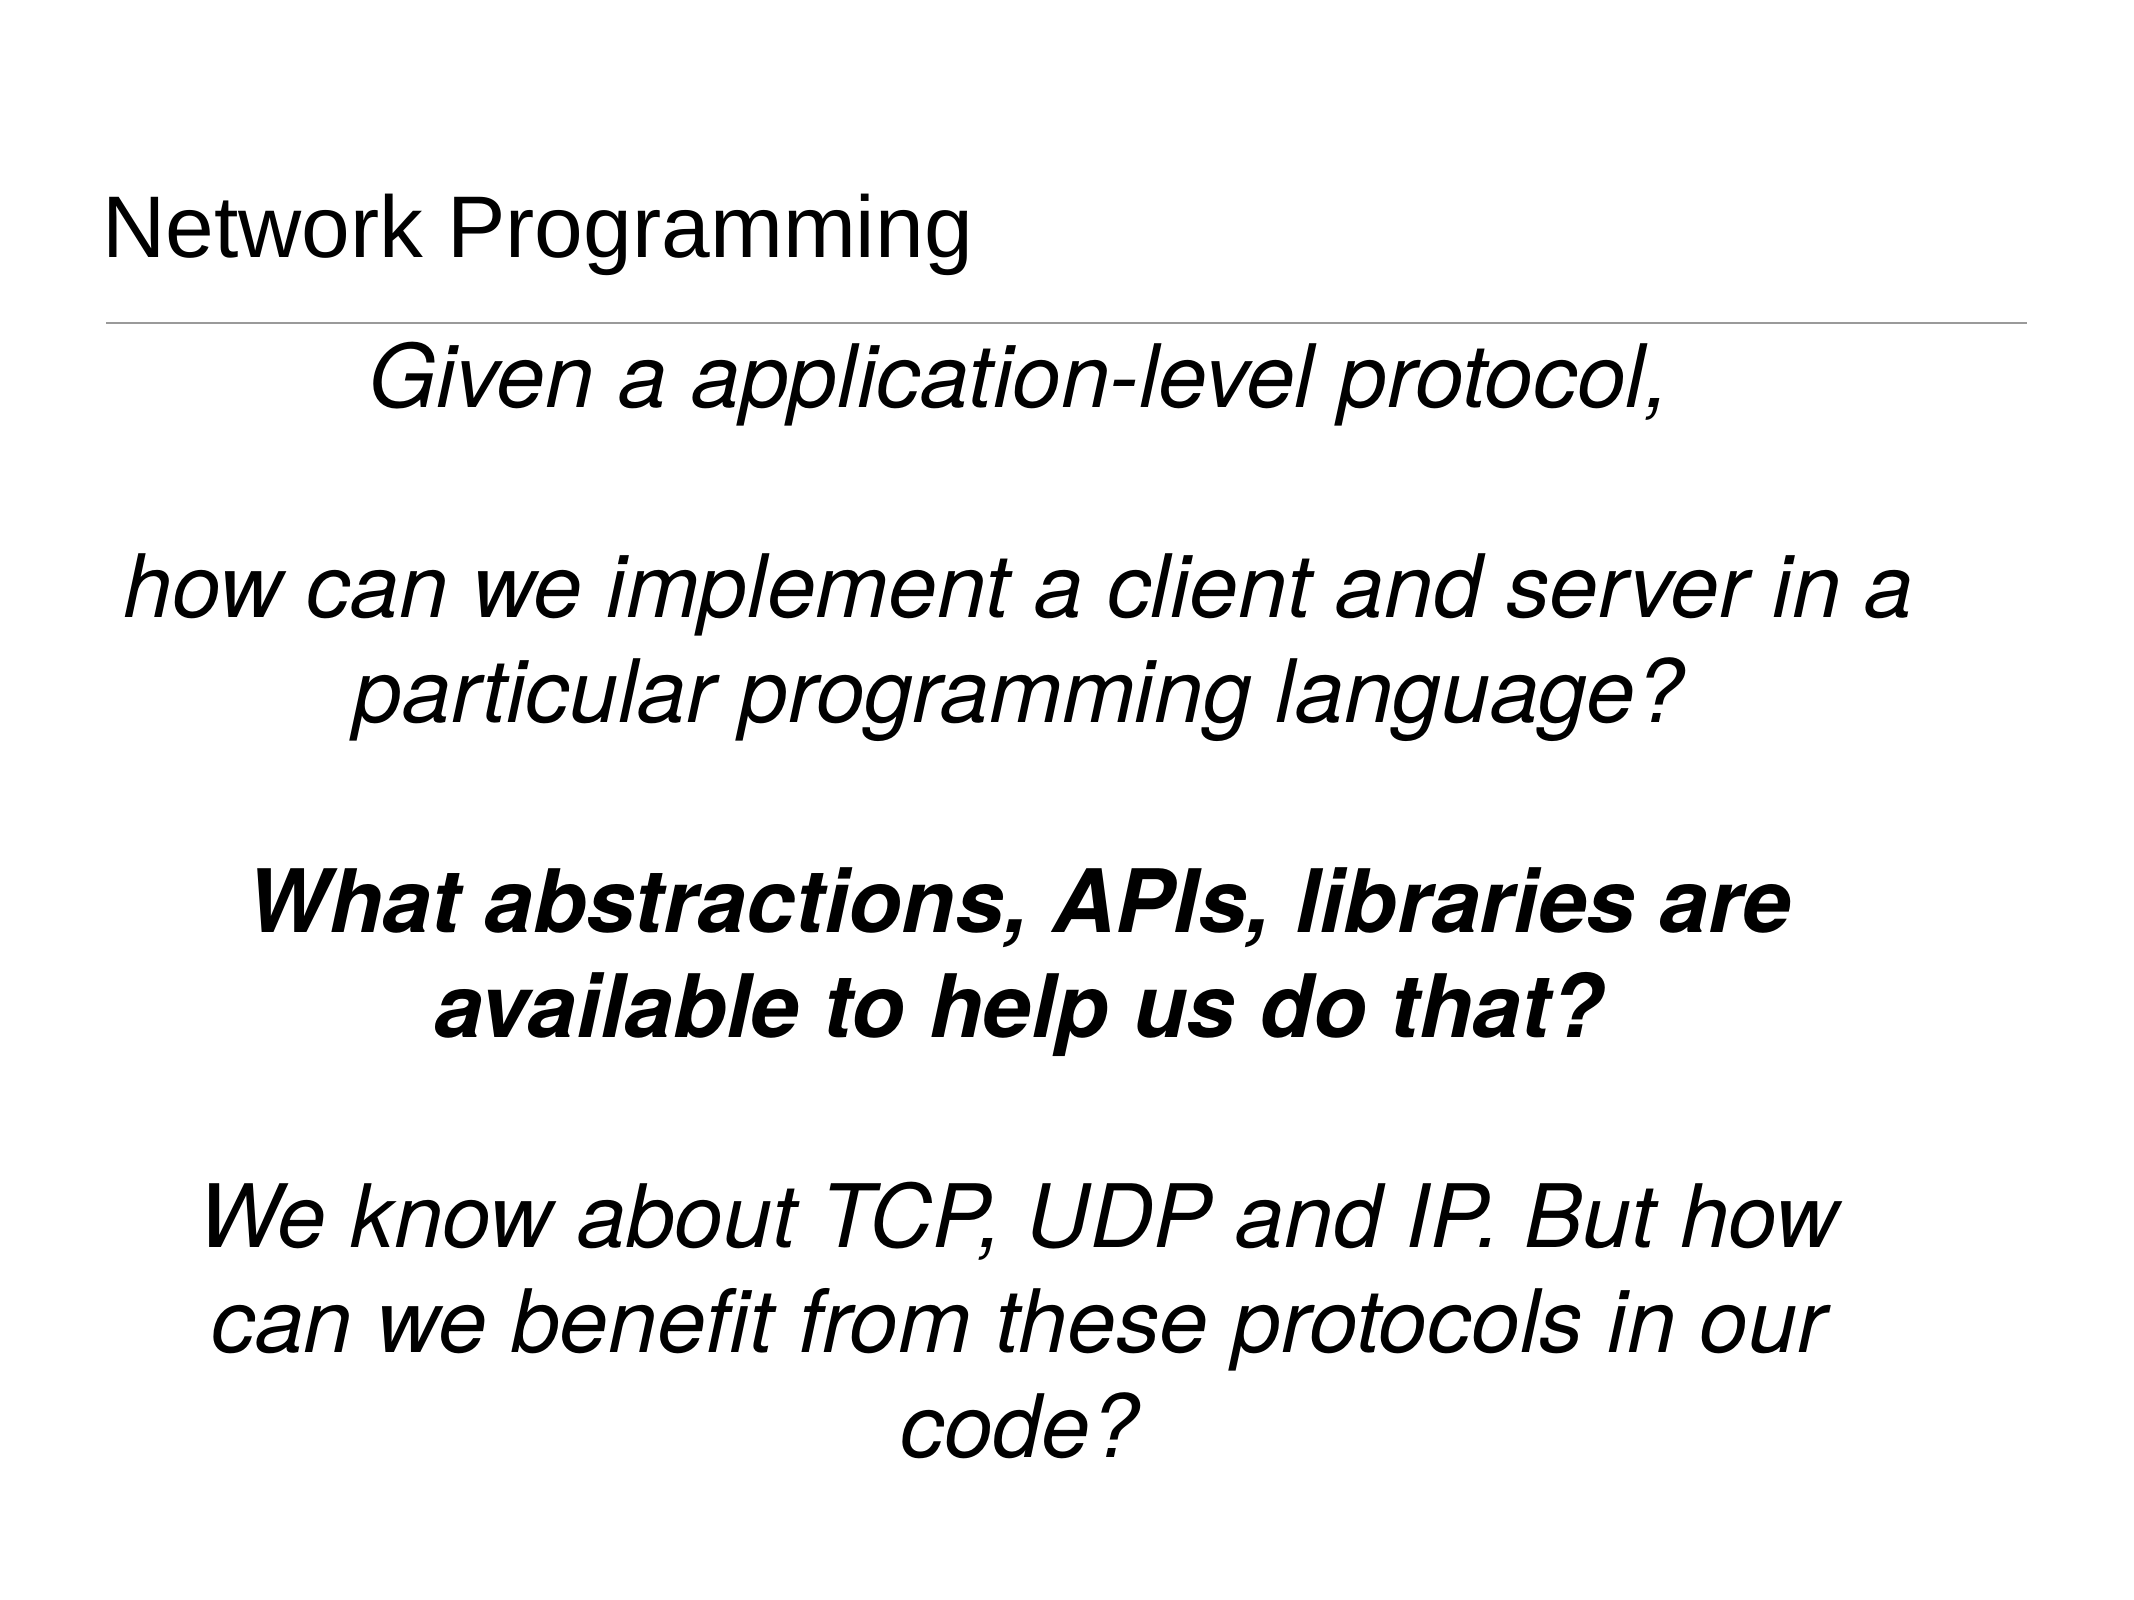

# Network Programming
Given a application-level protocol,

how can we implement a client and server in a particular programming language?

What abstractions, APIs, libraries are available to help us do that?

We know about TCP, UDP and IP. But how can we benefit from these protocols in our code?